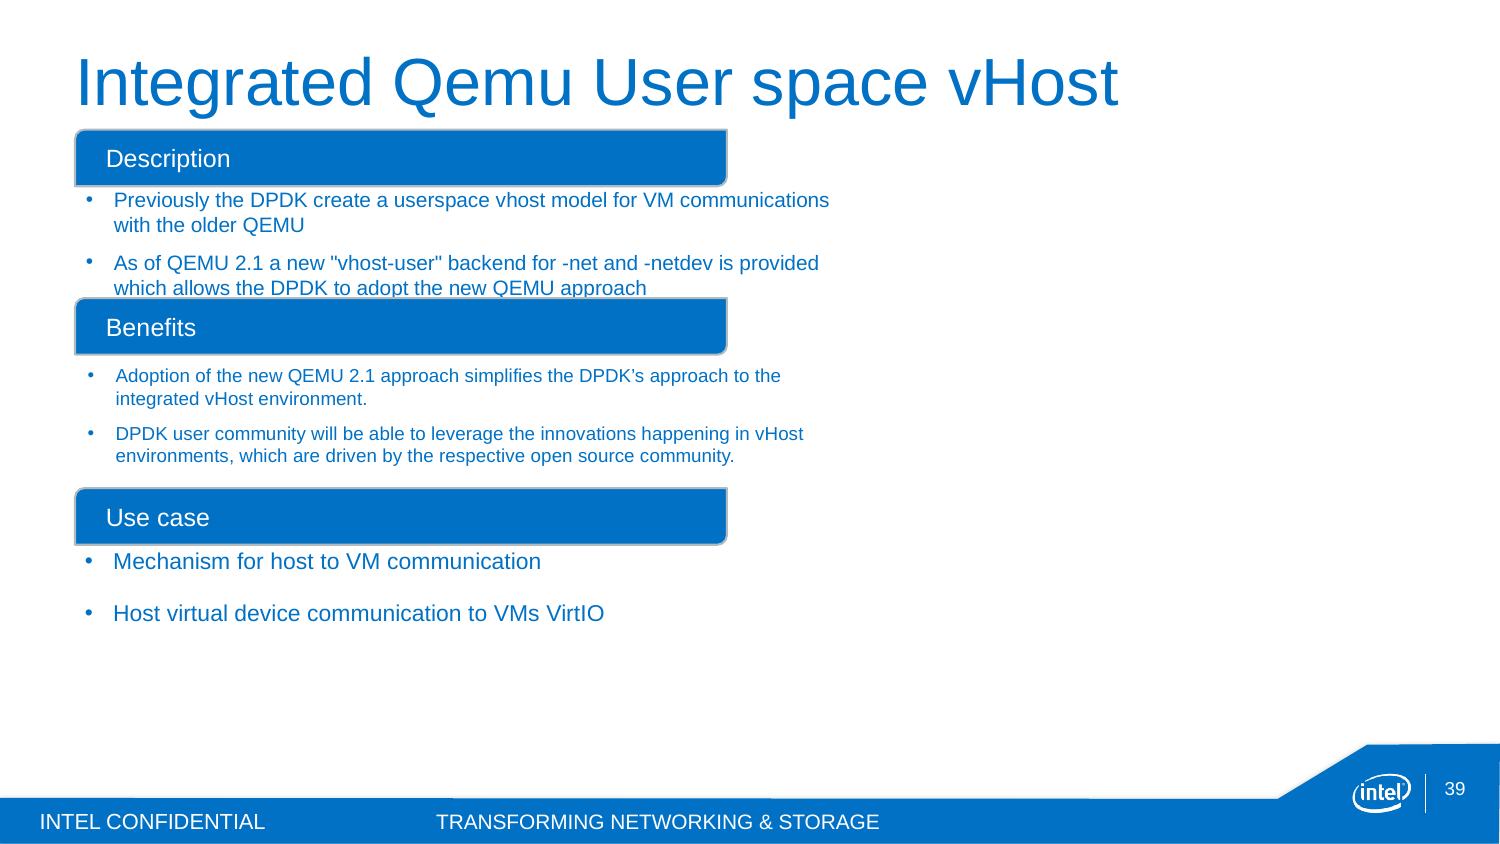

# Integrated Qemu User space vHost
Description
Previously the DPDK create a userspace vhost model for VM communications with the older QEMU
As of QEMU 2.1 a new "vhost-user" backend for -net and -netdev is provided which allows the DPDK to adopt the new QEMU approach

Benefits
Adoption of the new QEMU 2.1 approach simplifies the DPDK’s approach to the integrated vHost environment.
DPDK user community will be able to leverage the innovations happening in vHost environments, which are driven by the respective open source community.
Use case
Mechanism for host to VM communication
Host virtual device communication to VMs VirtIO
INTEL CONFIDENTIAL